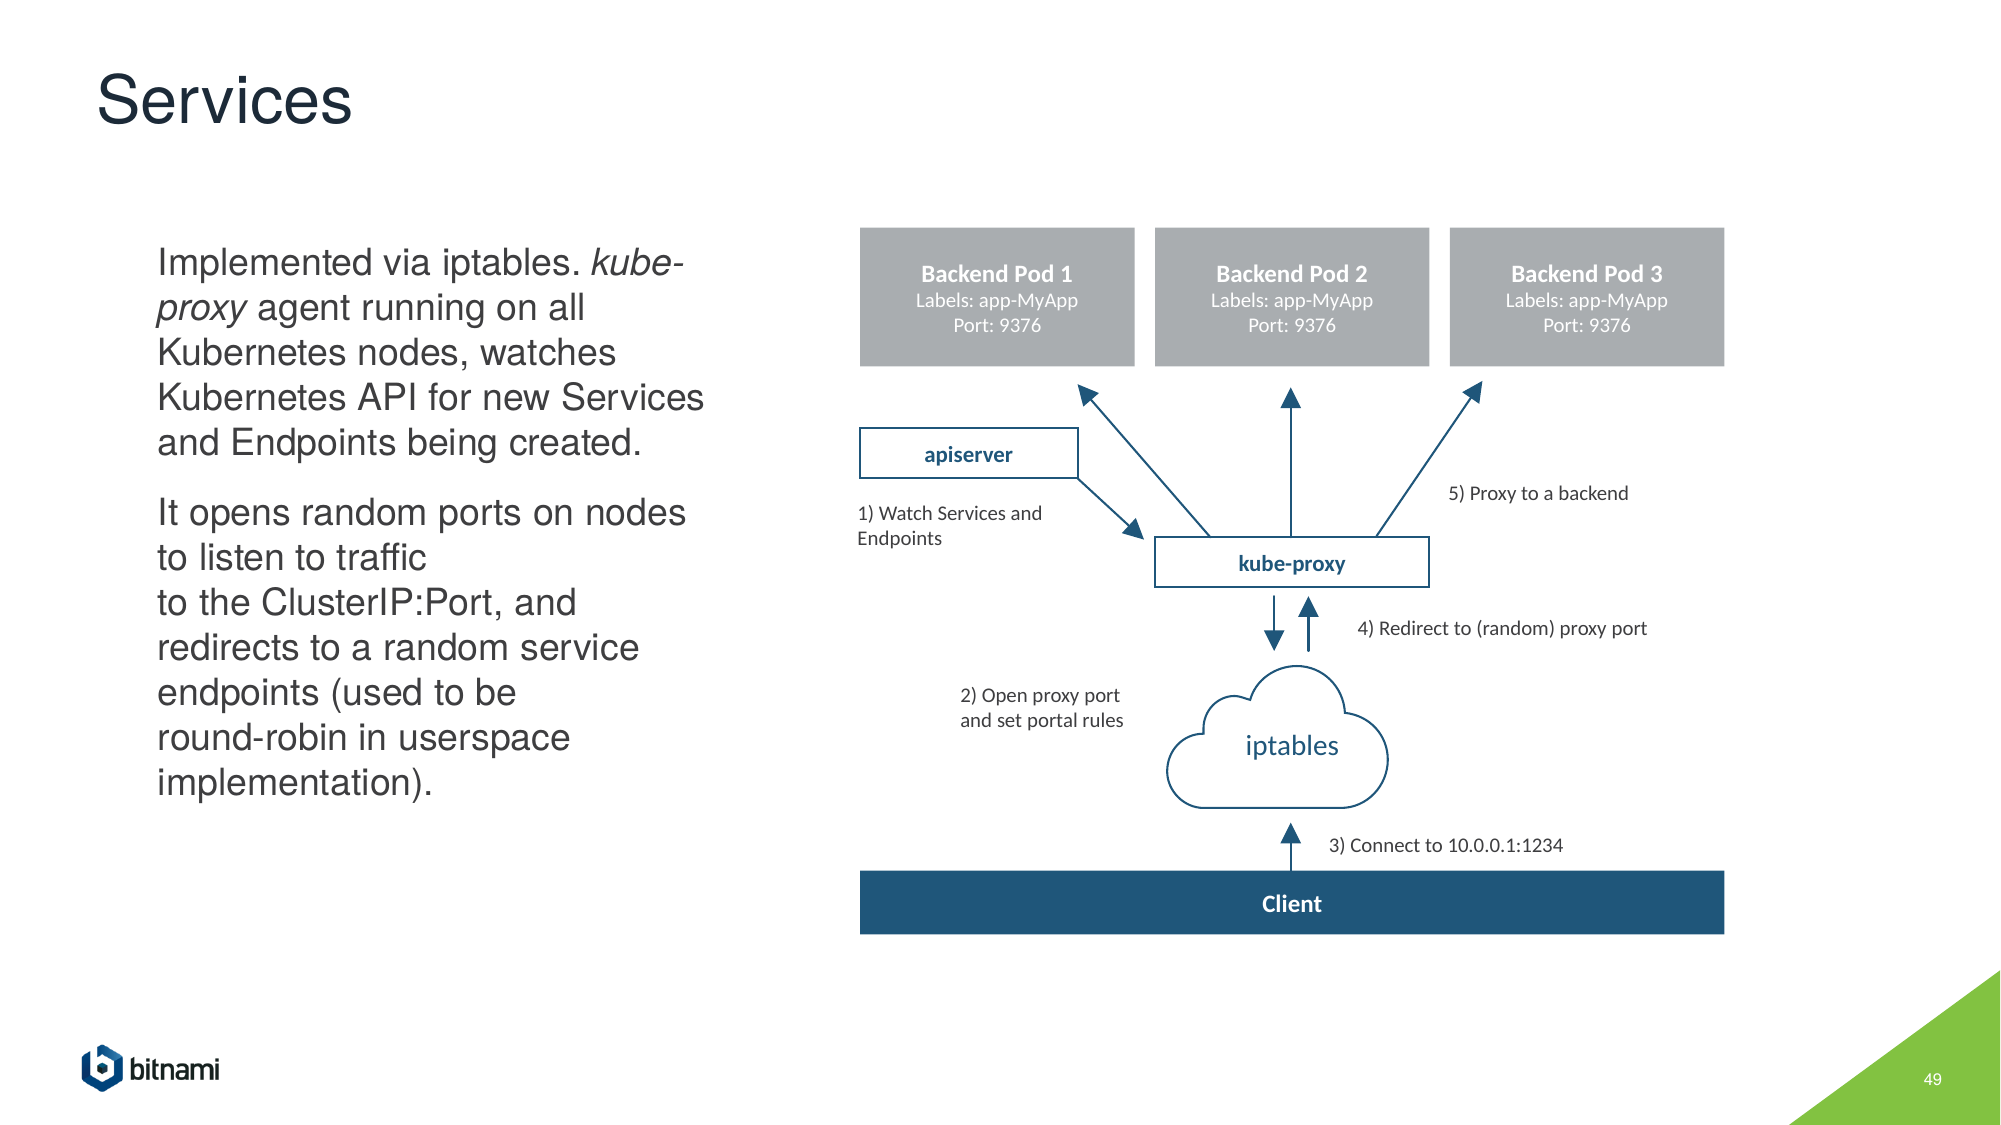

# Services
Implemented via iptables. kube-proxy agent running on all Kubernetes nodes, watches Kubernetes API for new Services and Endpoints being created.
It opens random ports on nodes to listen to traffic
to the ClusterIP:Port, and redirects to a random service endpoints (used to be
round-robin in userspace implementation).

Backend Pod 1
Labels: app-MyApp
Port: 9376
Backend Pod 3
Labels: app-MyApp
Port: 9376
Backend Pod 2
Labels: app-MyApp
Port: 9376
apiserver
5) Proxy to a backend
1) Watch Services and Endpoints
kube-proxy
4) Redirect to (random) proxy port

2) Open proxy port and set portal rules
iptables
3) Connect to 10.0.0.1:1234
Client
49